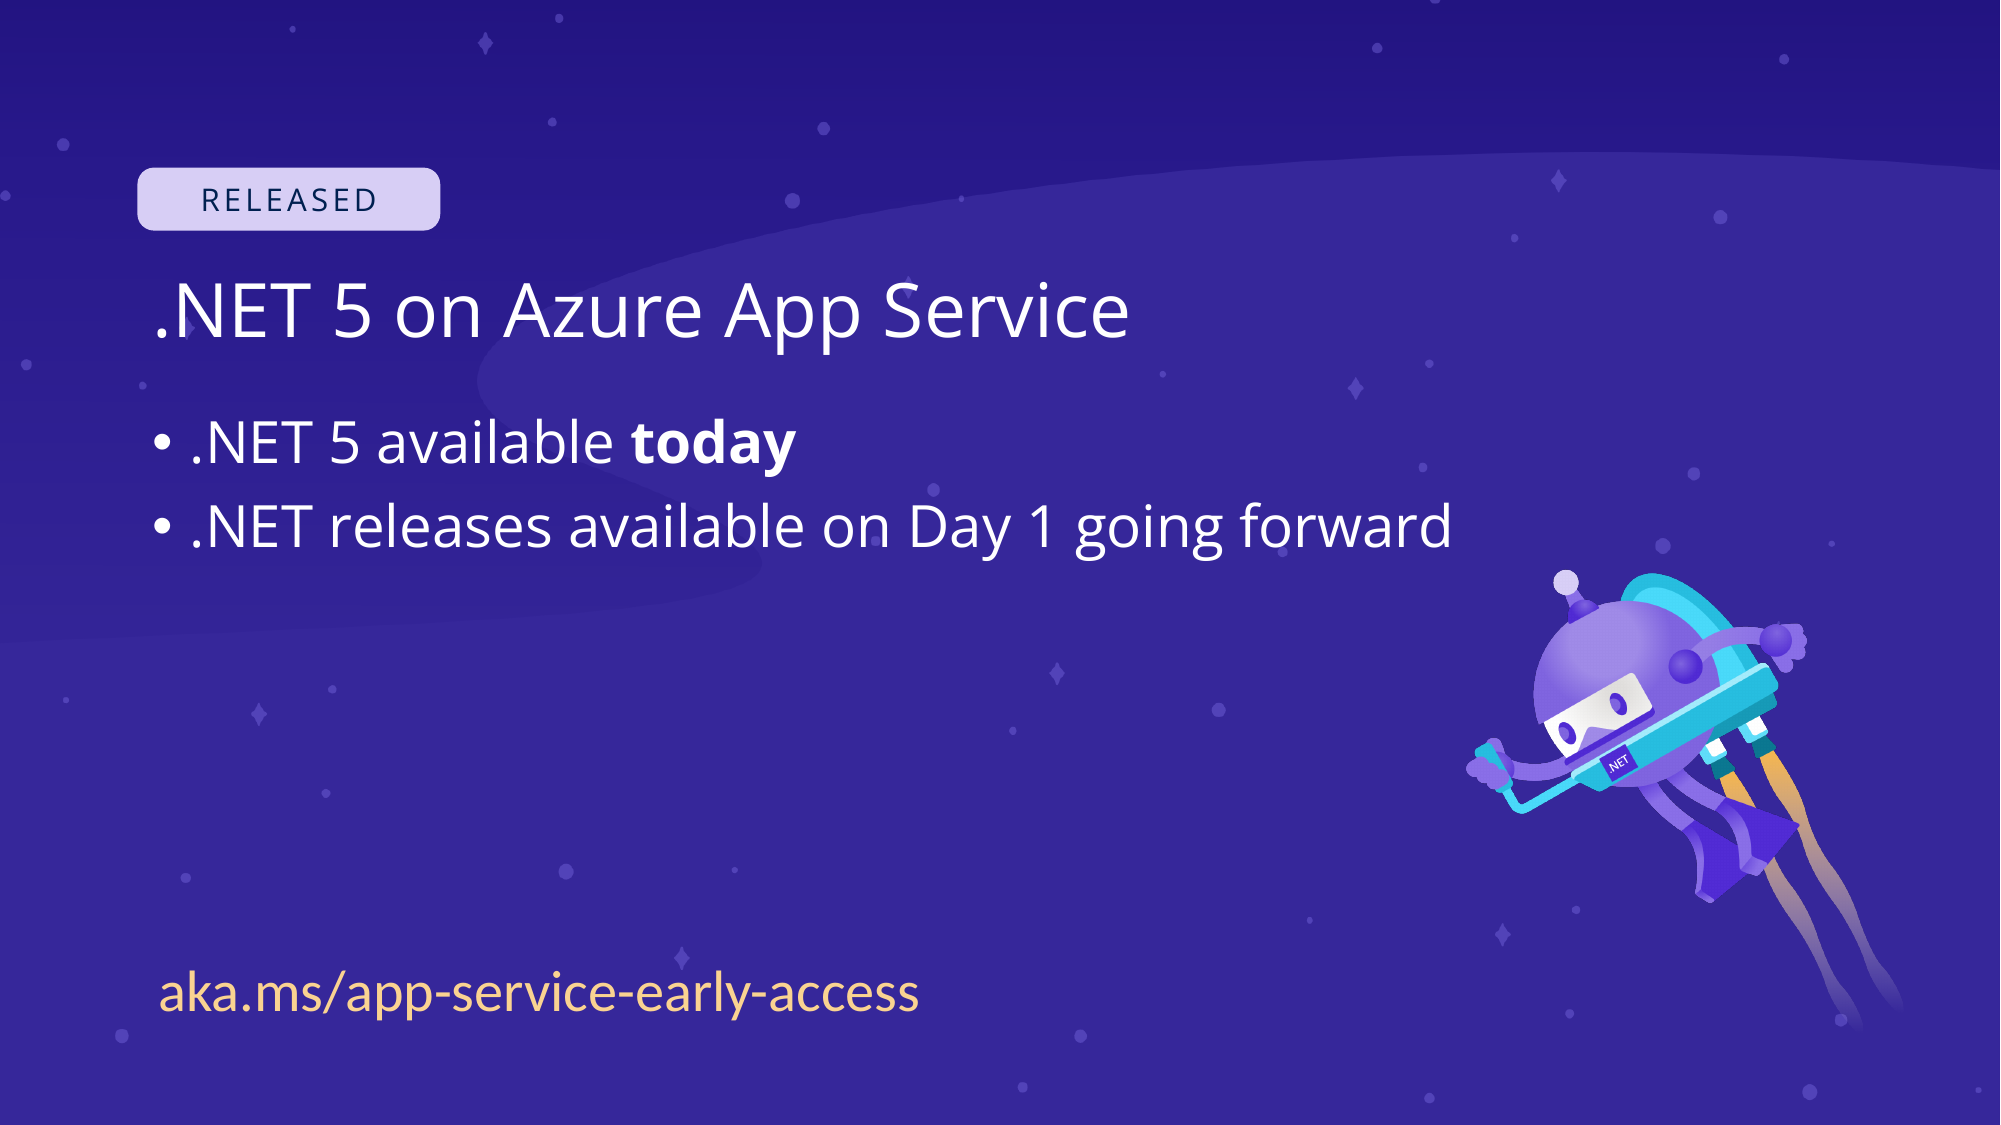

# .NET 5 on Azure App Service
.NET 5 available today
.NET releases available on Day 1 going forward
aka.ms/app-service-early-access